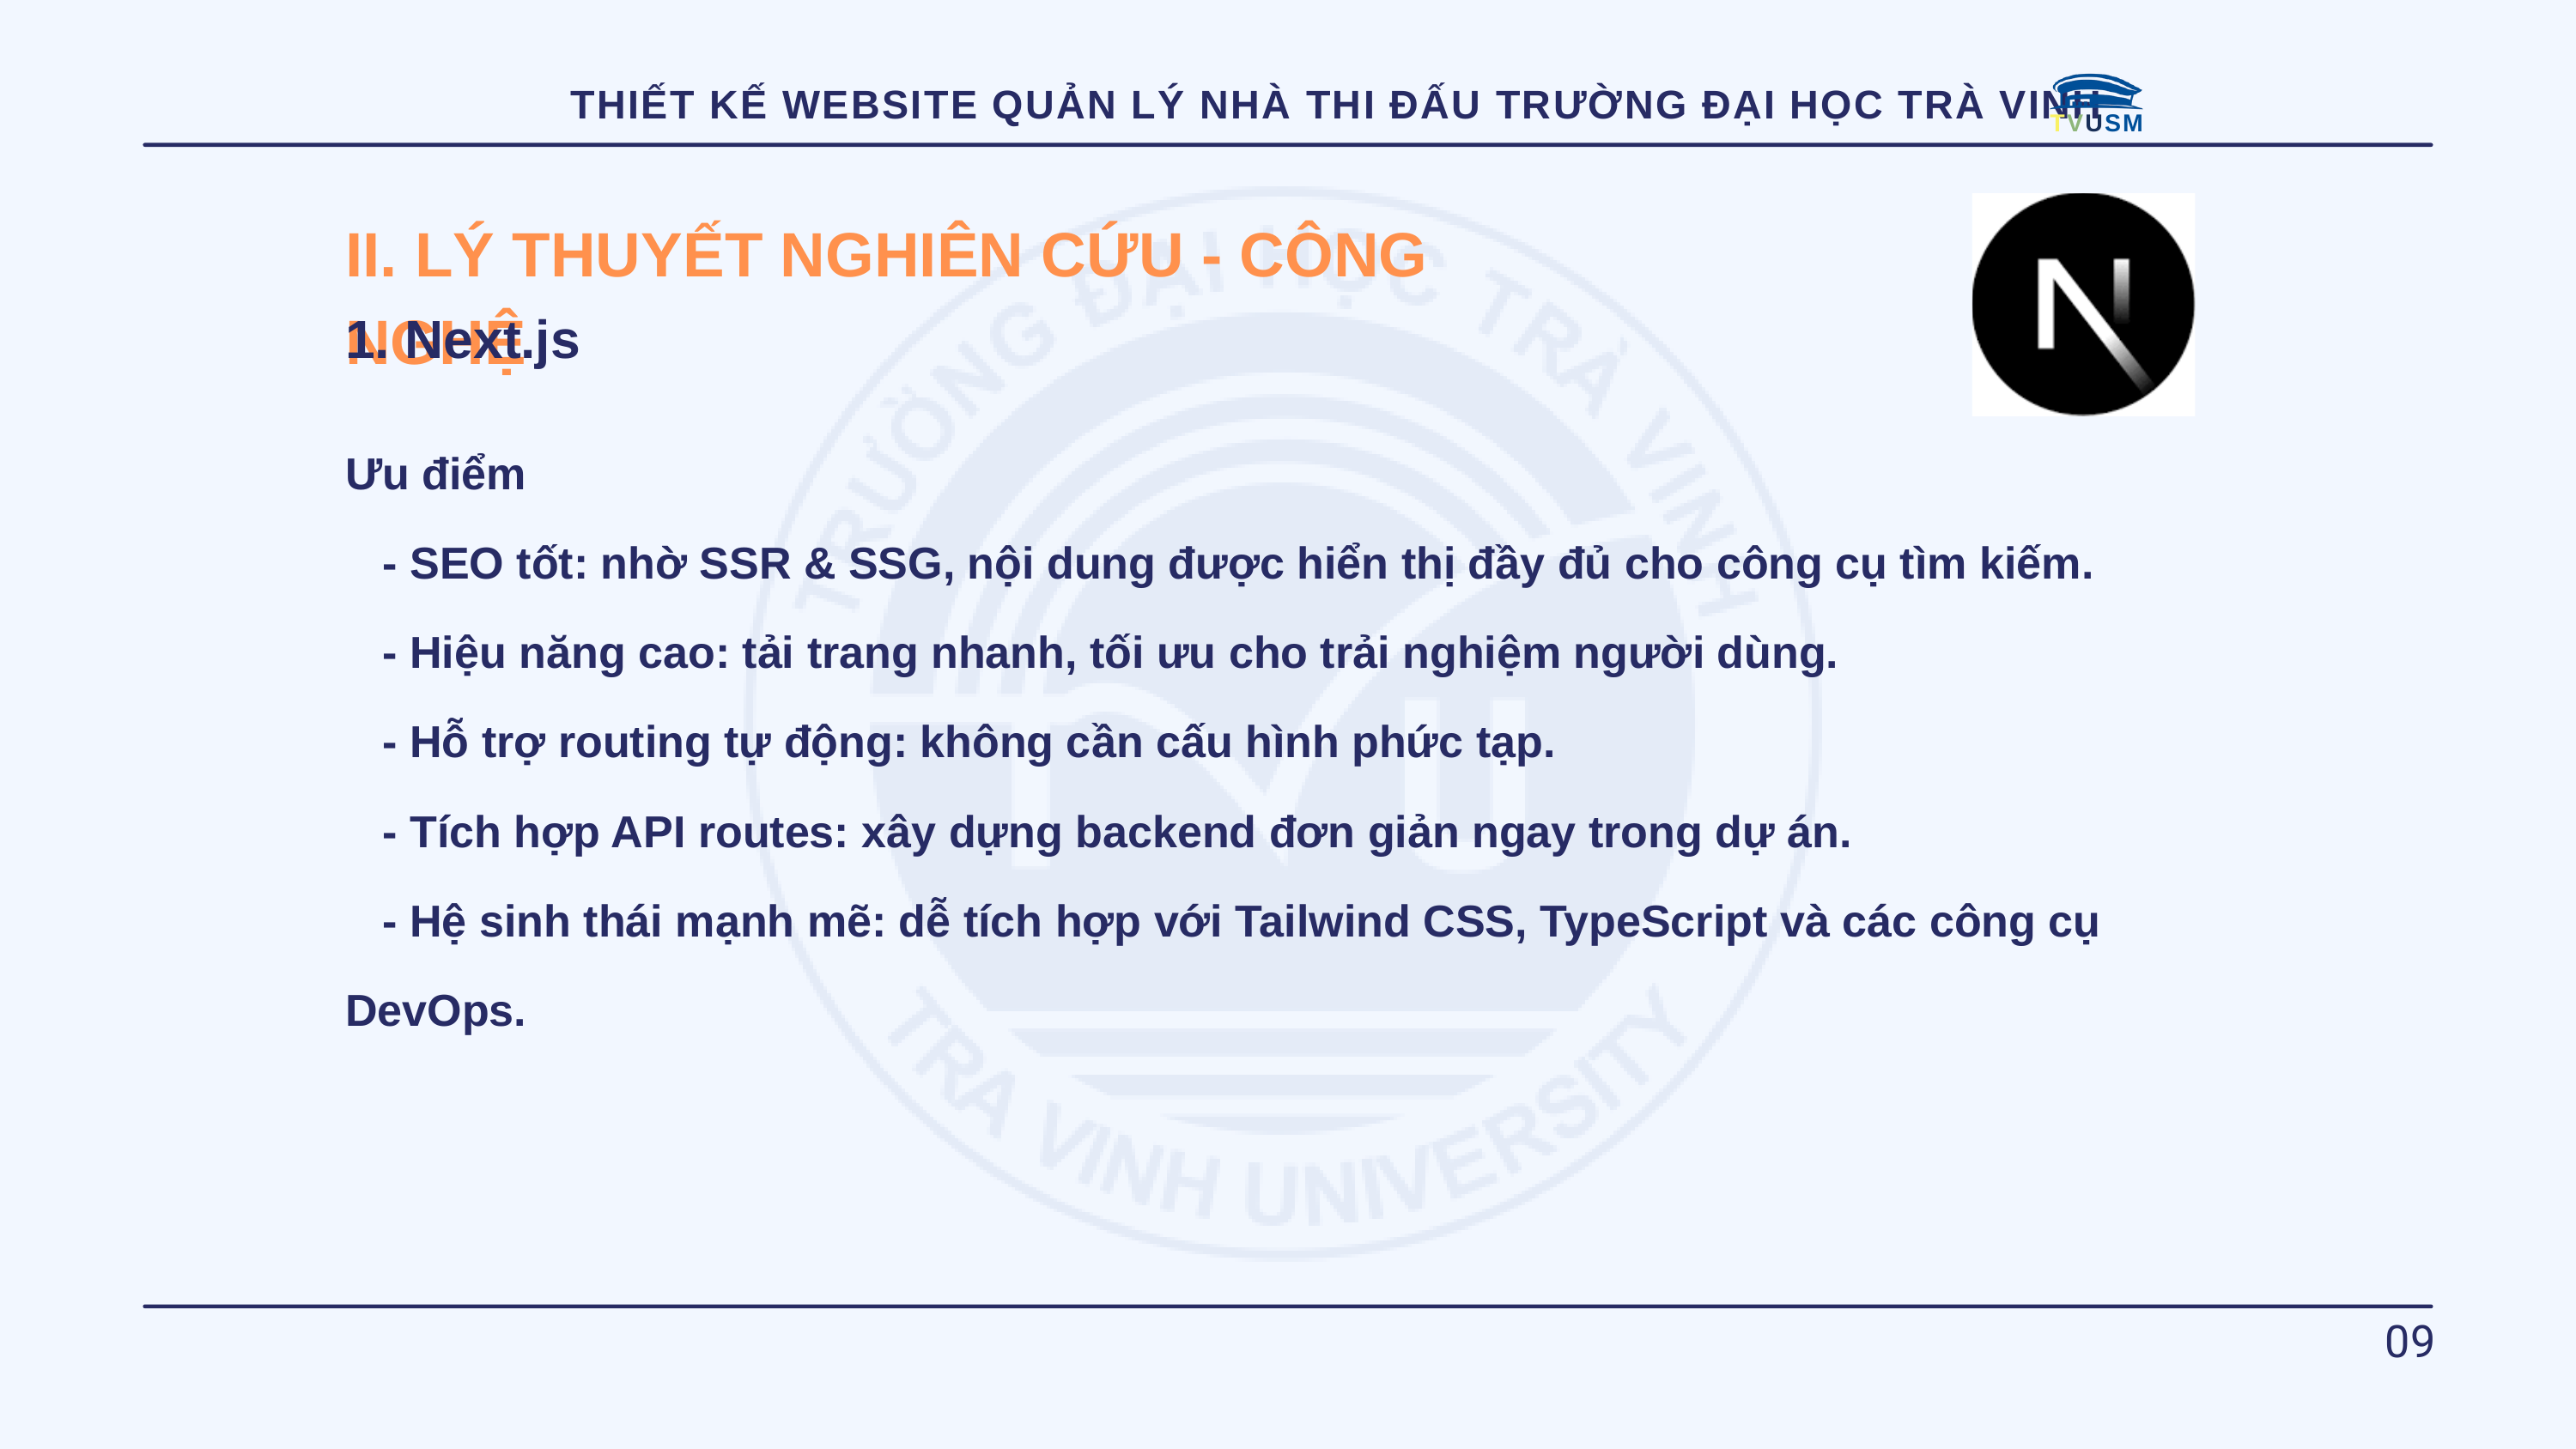

TVUSM
THIẾT KẾ WEBSITE QUẢN LÝ NHÀ THI ĐẤU TRƯỜNG ĐẠI HỌC TRÀ VINH

II. LÝ THUYẾT NGHIÊN CỨU - CÔNG NGHỆ
1. Next.js
Ưu điểm
   - SEO tốt: nhờ SSR & SSG, nội dung được hiển thị đầy đủ cho công cụ tìm kiếm.
   - Hiệu năng cao: tải trang nhanh, tối ưu cho trải nghiệm người dùng.
   - Hỗ trợ routing tự động: không cần cấu hình phức tạp.
   - Tích hợp API routes: xây dựng backend đơn giản ngay trong dự án.
   - Hệ sinh thái mạnh mẽ: dễ tích hợp với Tailwind CSS, TypeScript và các công cụ DevOps.

09